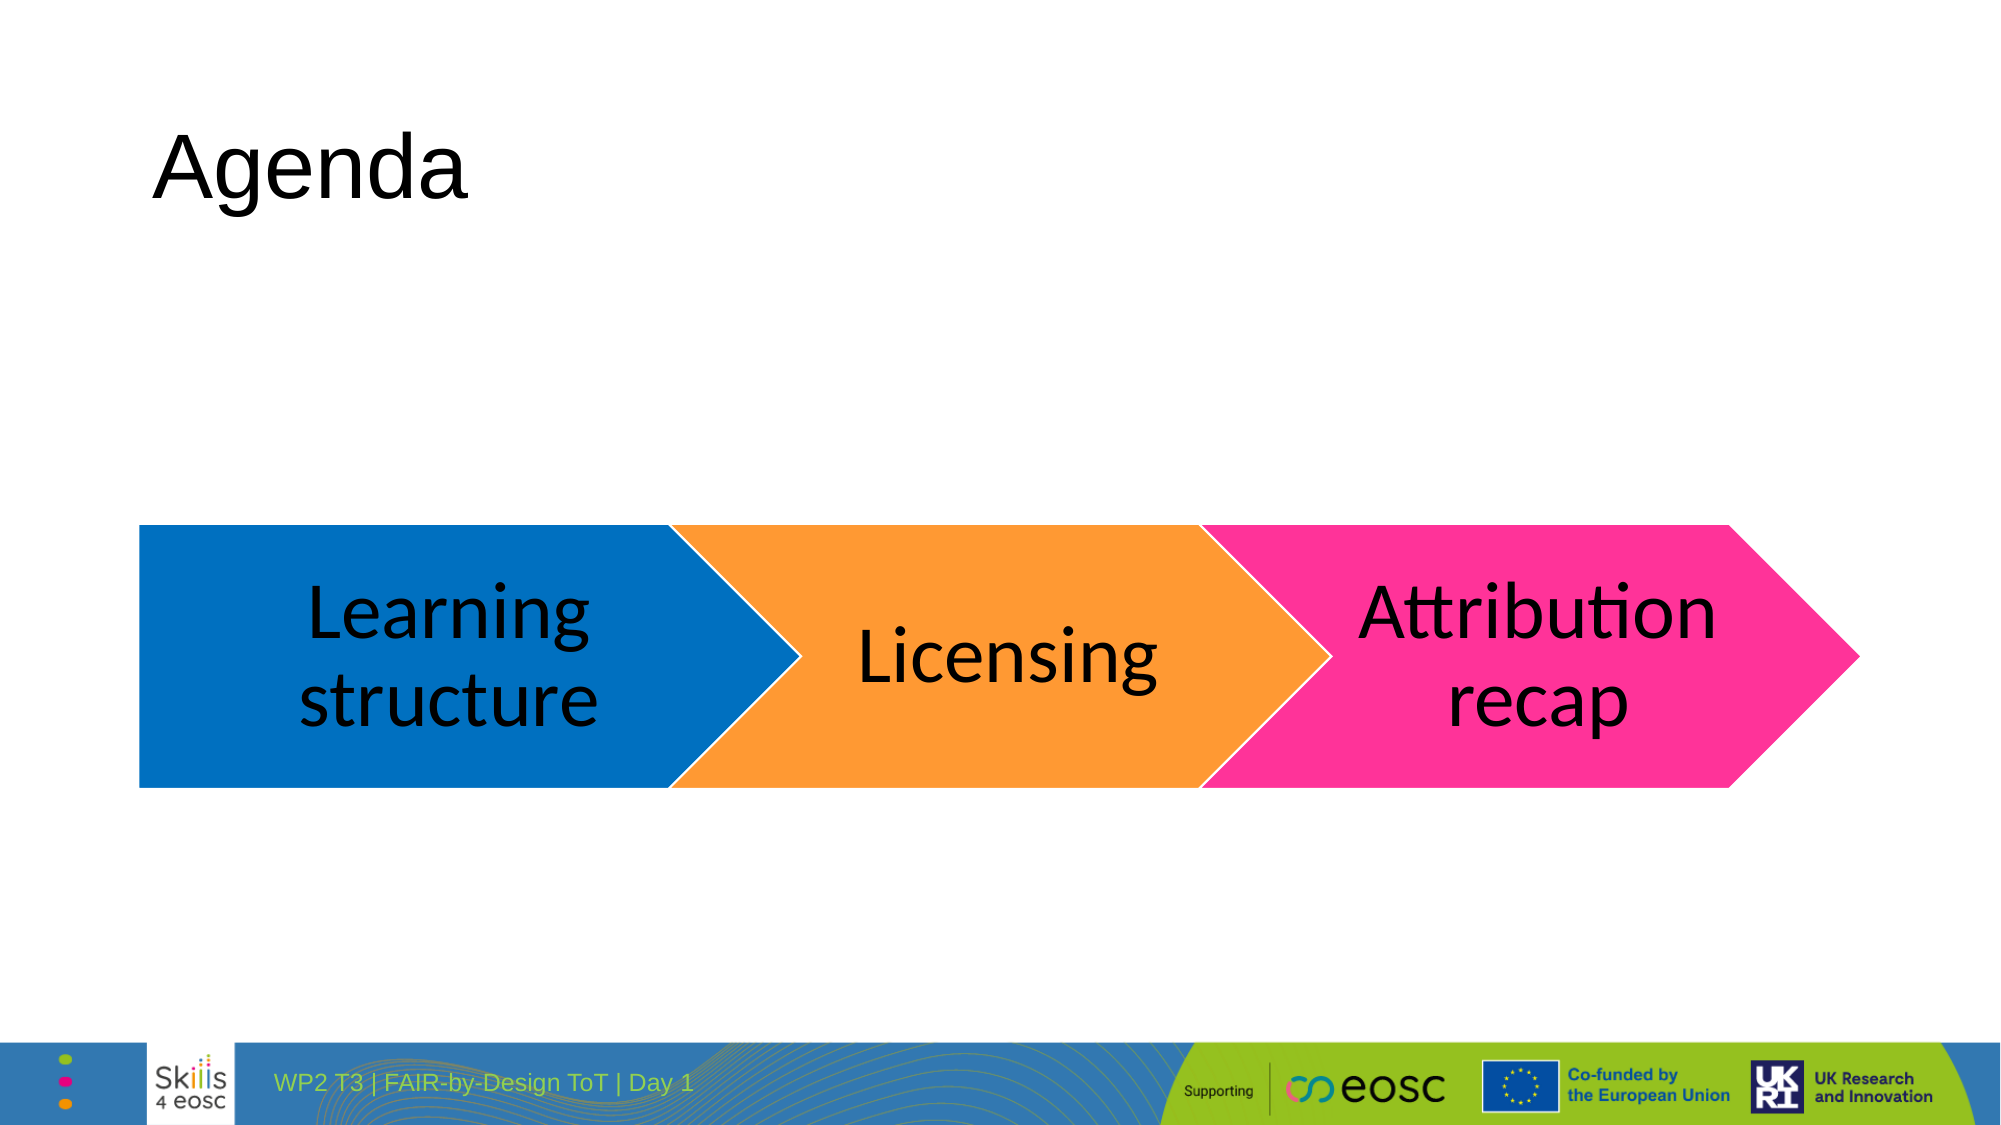

# Agenda
Learning structure
Licensing
Attribution recap
WP2 T3 | FAIR-by-Design ToT | Day 1